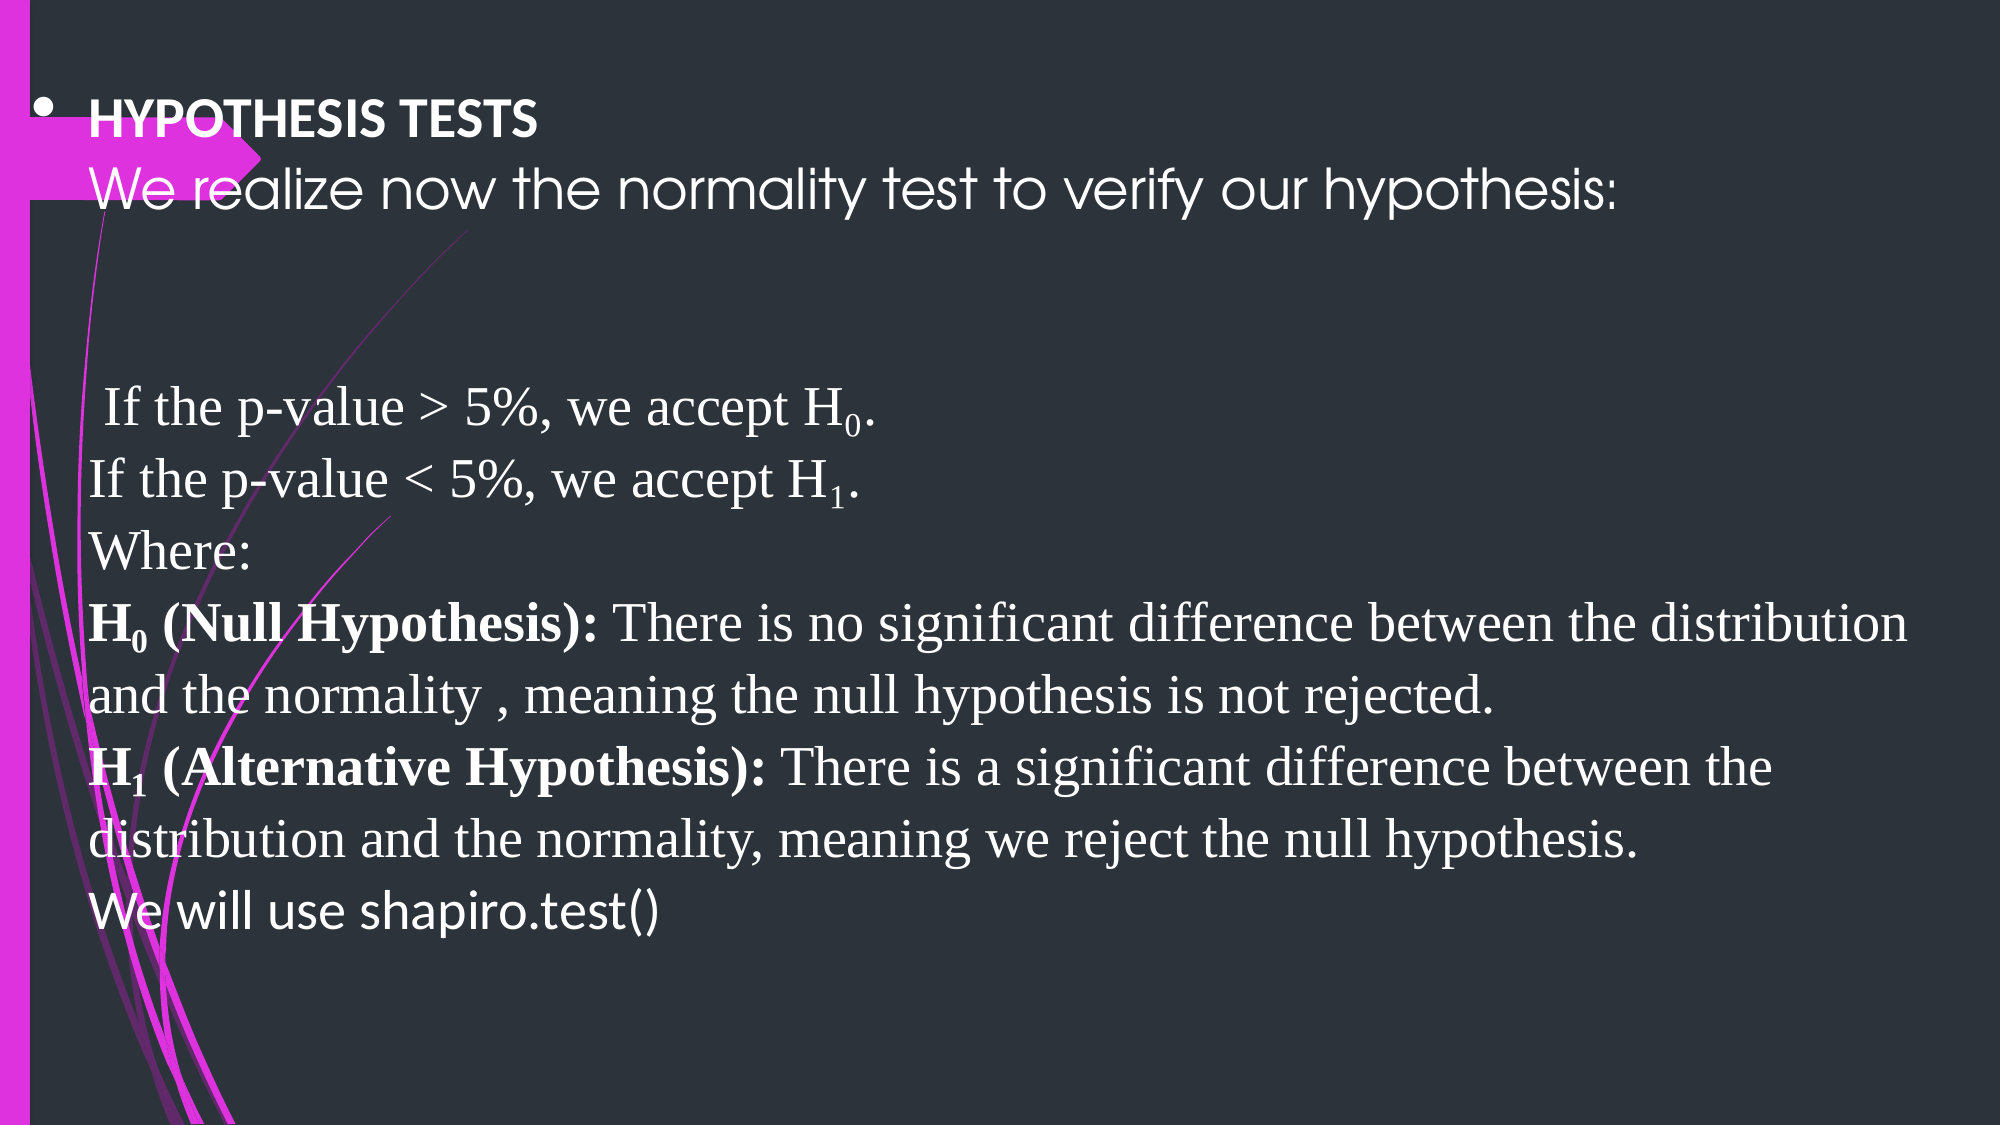

# HYPOTHESIS TESTS We realize now the normality test to verify our hypothesis: If the p-value > 5%, we accept H₀. If the p-value < 5%, we accept H₁. Where: H₀ (Null Hypothesis): There is no significant difference between the distribution and the normality , meaning the null hypothesis is not rejected. H₁ (Alternative Hypothesis): There is a significant difference between the distribution and the normality, meaning we reject the null hypothesis. We will use shapiro.test()